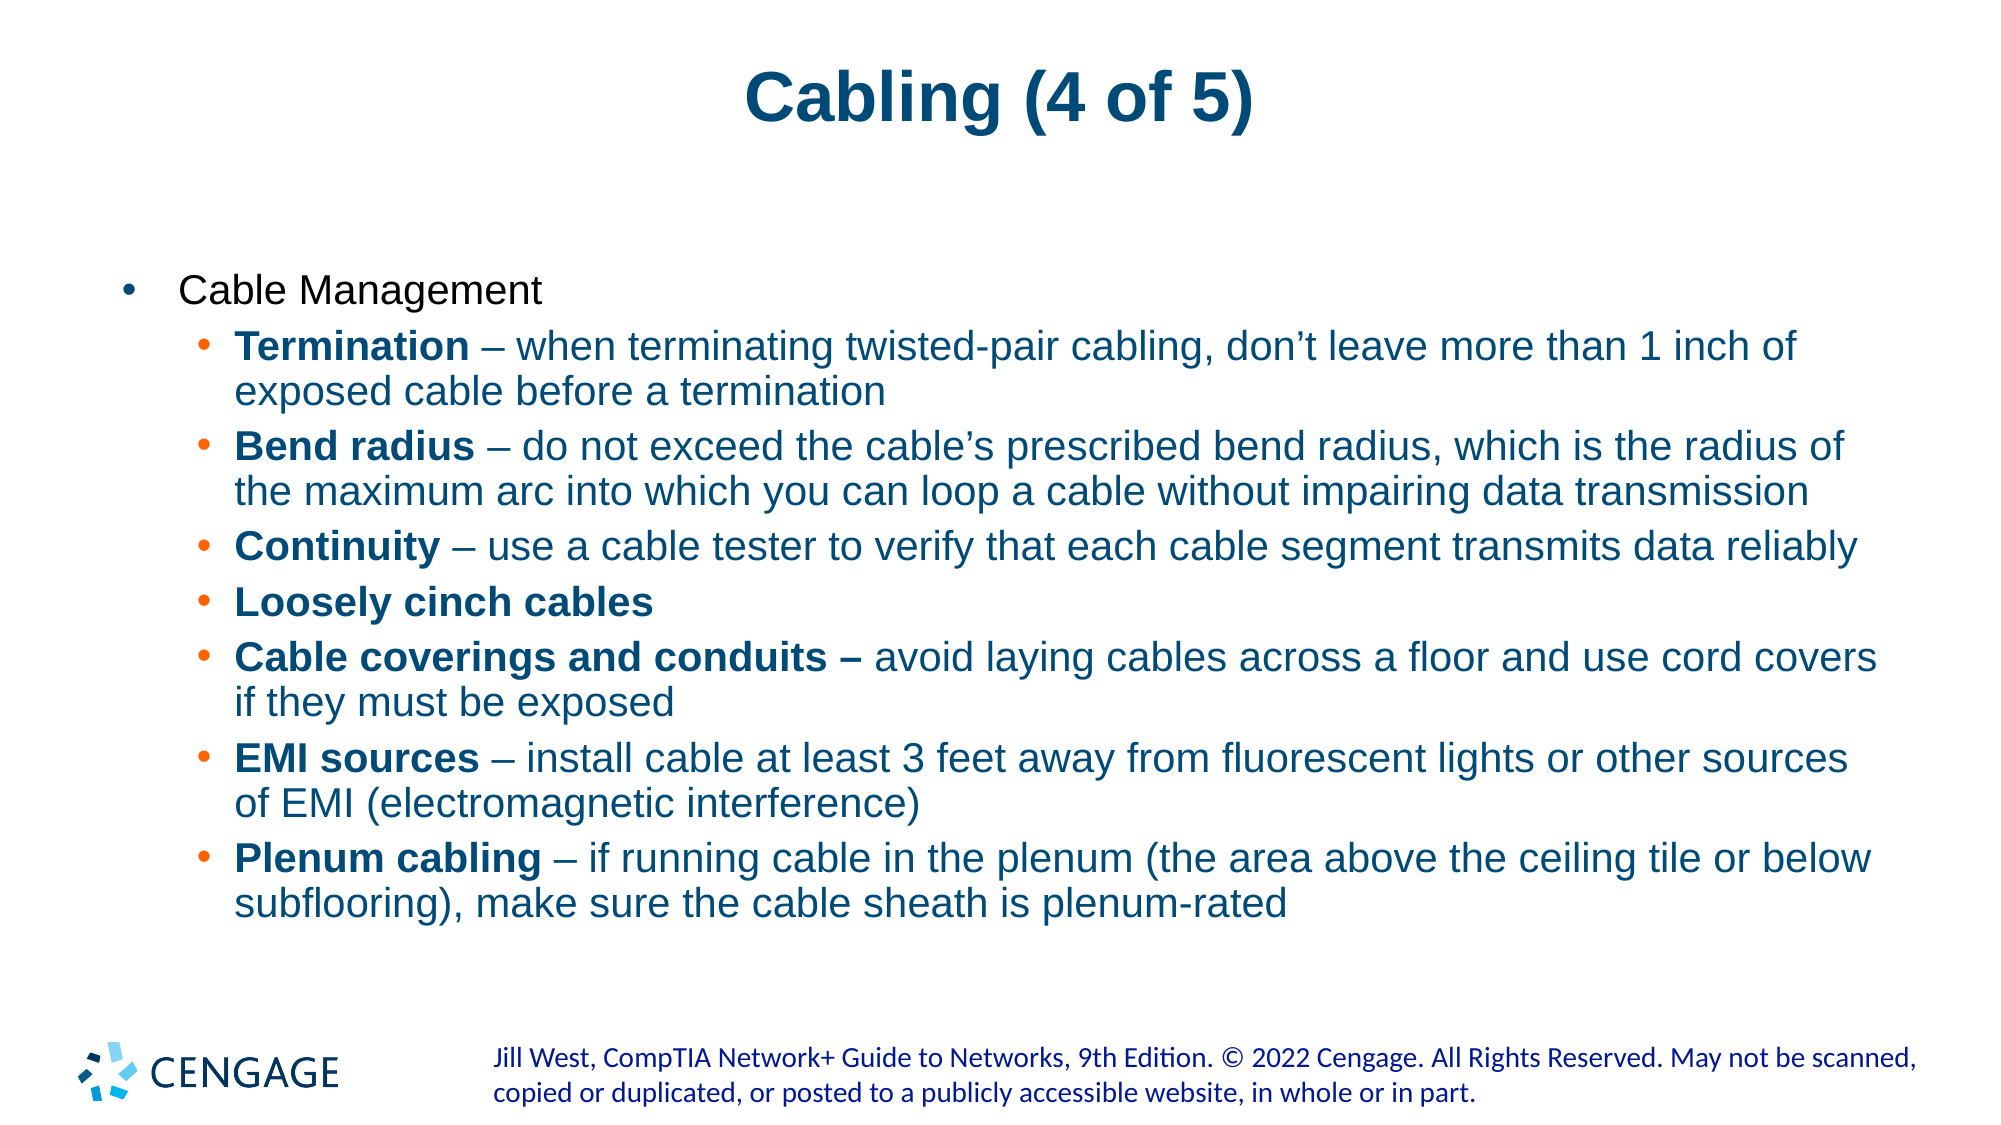

# Cabling (4 of 5)
Cable Management
Termination – when terminating twisted-pair cabling, don’t leave more than 1 inch of exposed cable before a termination
Bend radius – do not exceed the cable’s prescribed bend radius, which is the radius of the maximum arc into which you can loop a cable without impairing data transmission
Continuity – use a cable tester to verify that each cable segment transmits data reliably
Loosely cinch cables
Cable coverings and conduits – avoid laying cables across a floor and use cord covers if they must be exposed
EMI sources – install cable at least 3 feet away from fluorescent lights or other sources of EMI (electromagnetic interference)
Plenum cabling – if running cable in the plenum (the area above the ceiling tile or below subflooring), make sure the cable sheath is plenum-rated